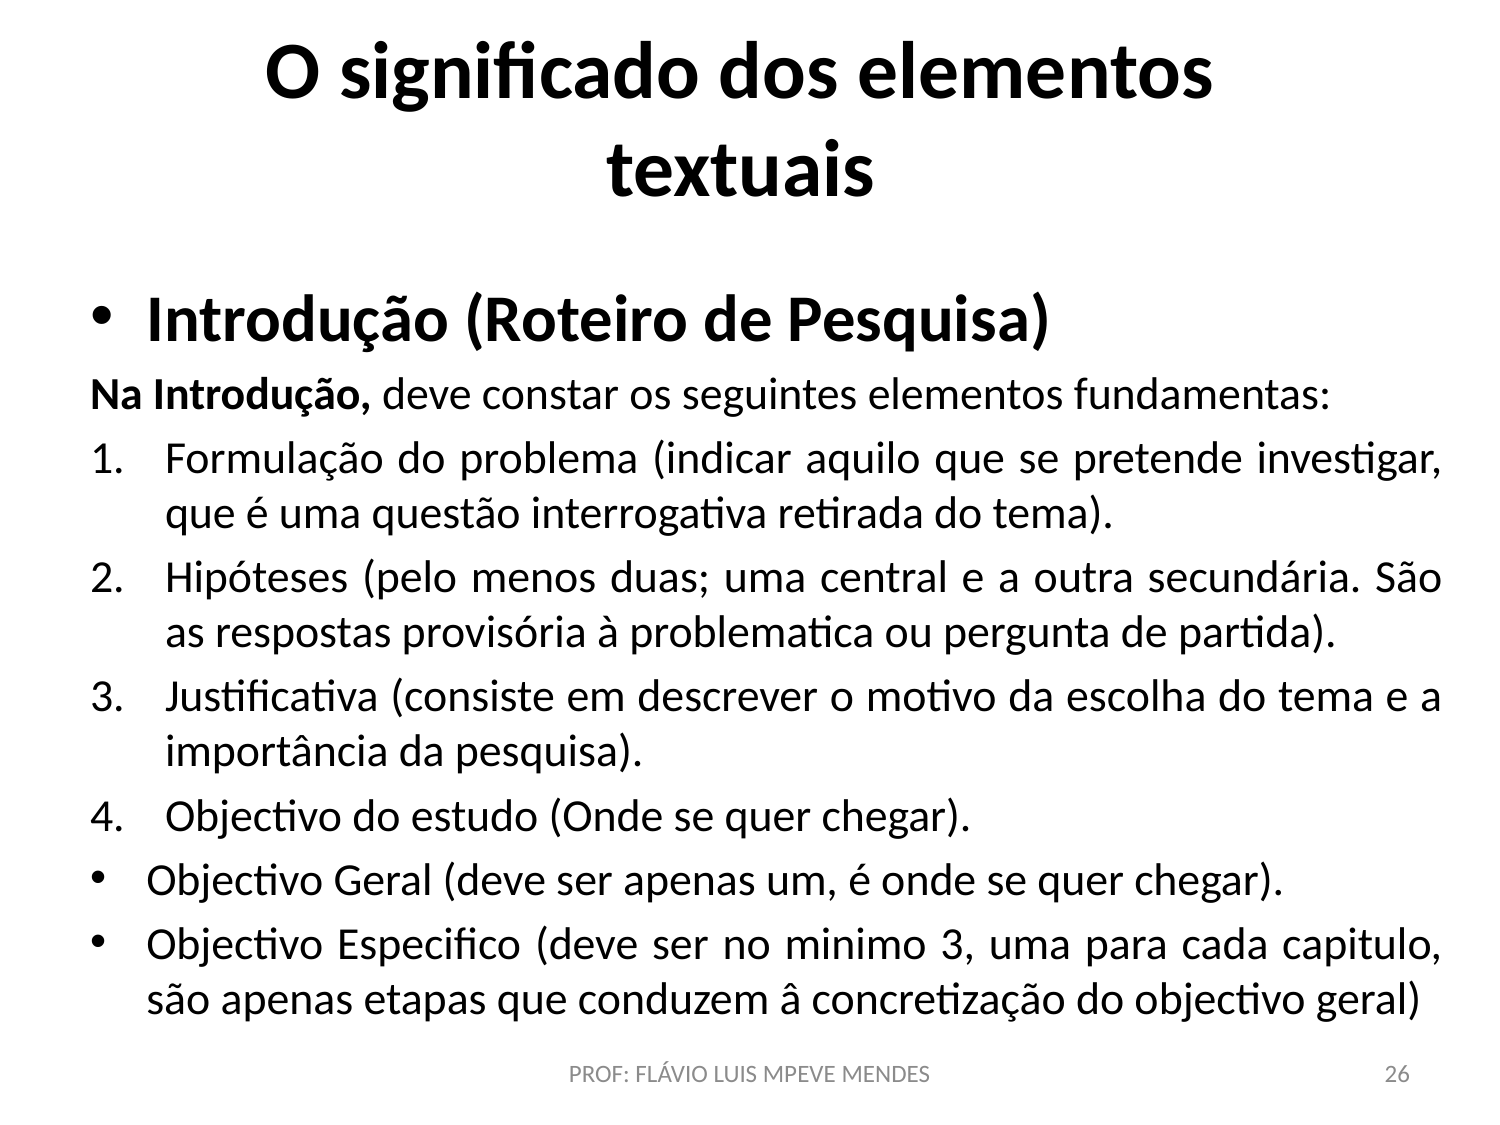

# O significado dos elementos textuais
Introdução (Roteiro de Pesquisa)
Na Introdução, deve constar os seguintes elementos fundamentas:
Formulação do problema (indicar aquilo que se pretende investigar, que é uma questão interrogativa retirada do tema).
Hipóteses (pelo menos duas; uma central e a outra secundária. São as respostas provisória à problematica ou pergunta de partida).
Justificativa (consiste em descrever o motivo da escolha do tema e a importância da pesquisa).
Objectivo do estudo (Onde se quer chegar).
Objectivo Geral (deve ser apenas um, é onde se quer chegar).
Objectivo Especifico (deve ser no minimo 3, uma para cada capitulo, são apenas etapas que conduzem â concretização do objectivo geral)

PROF: FLÁVIO LUIS MPEVE MENDES
26